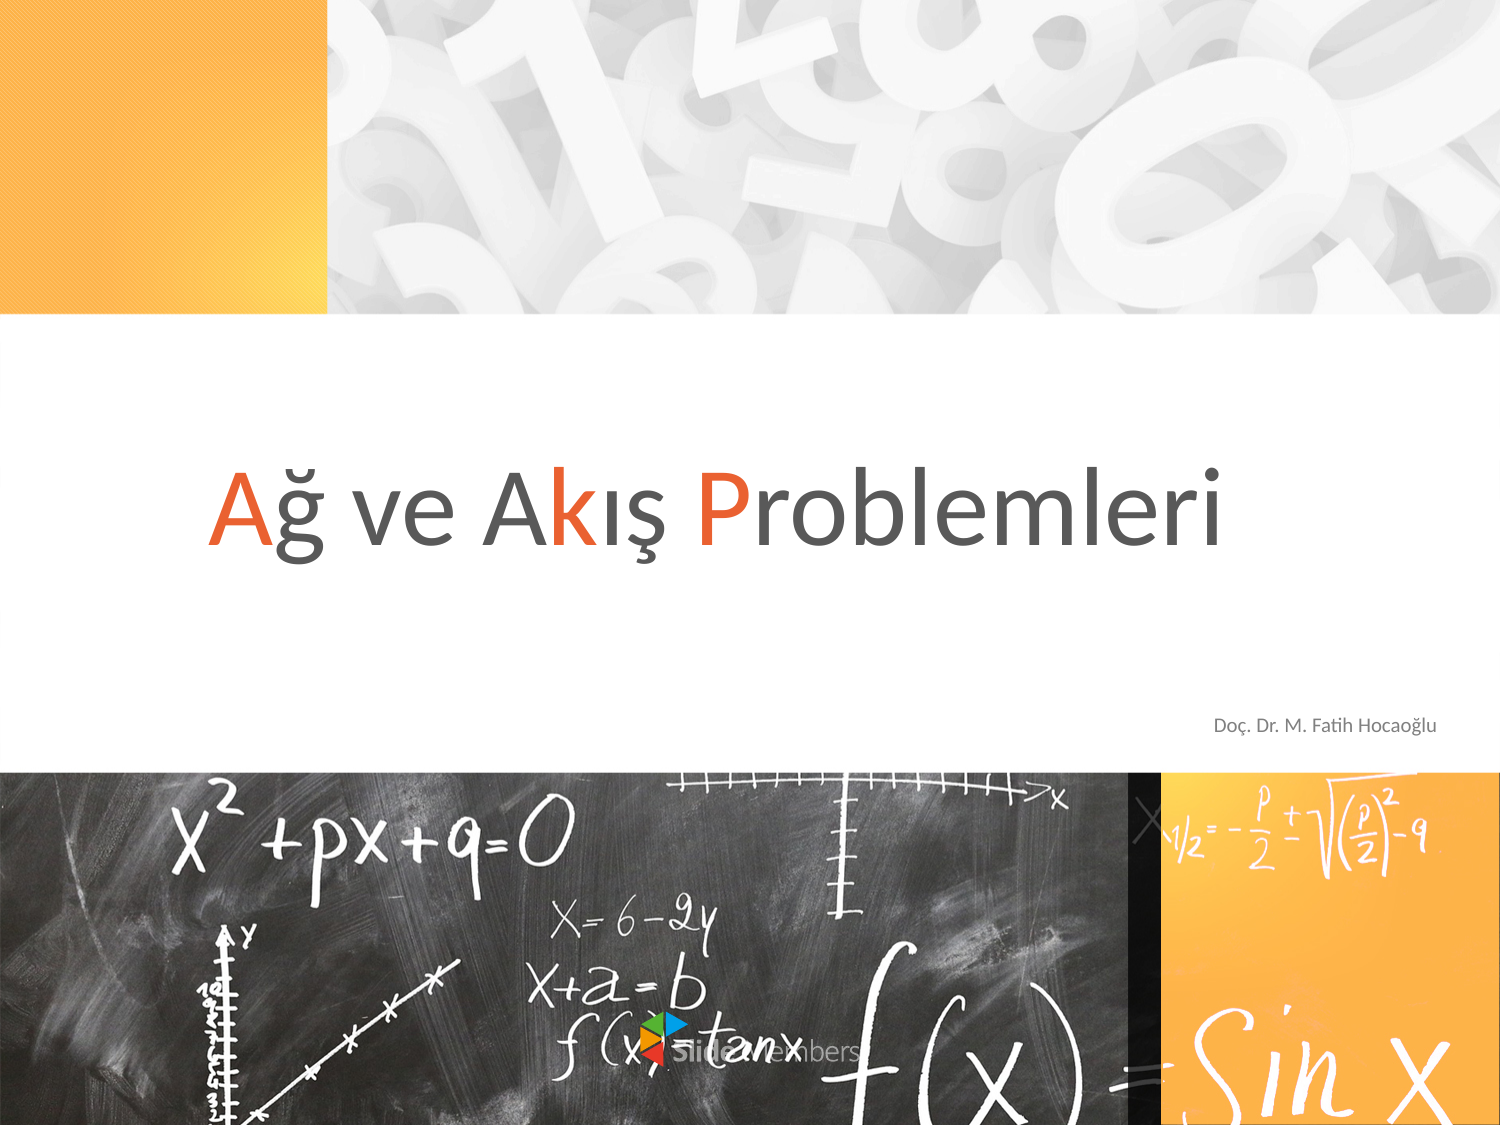

# Ağ ve Akış Problemleri
Doç. Dr. M. Fatih Hocaoğlu